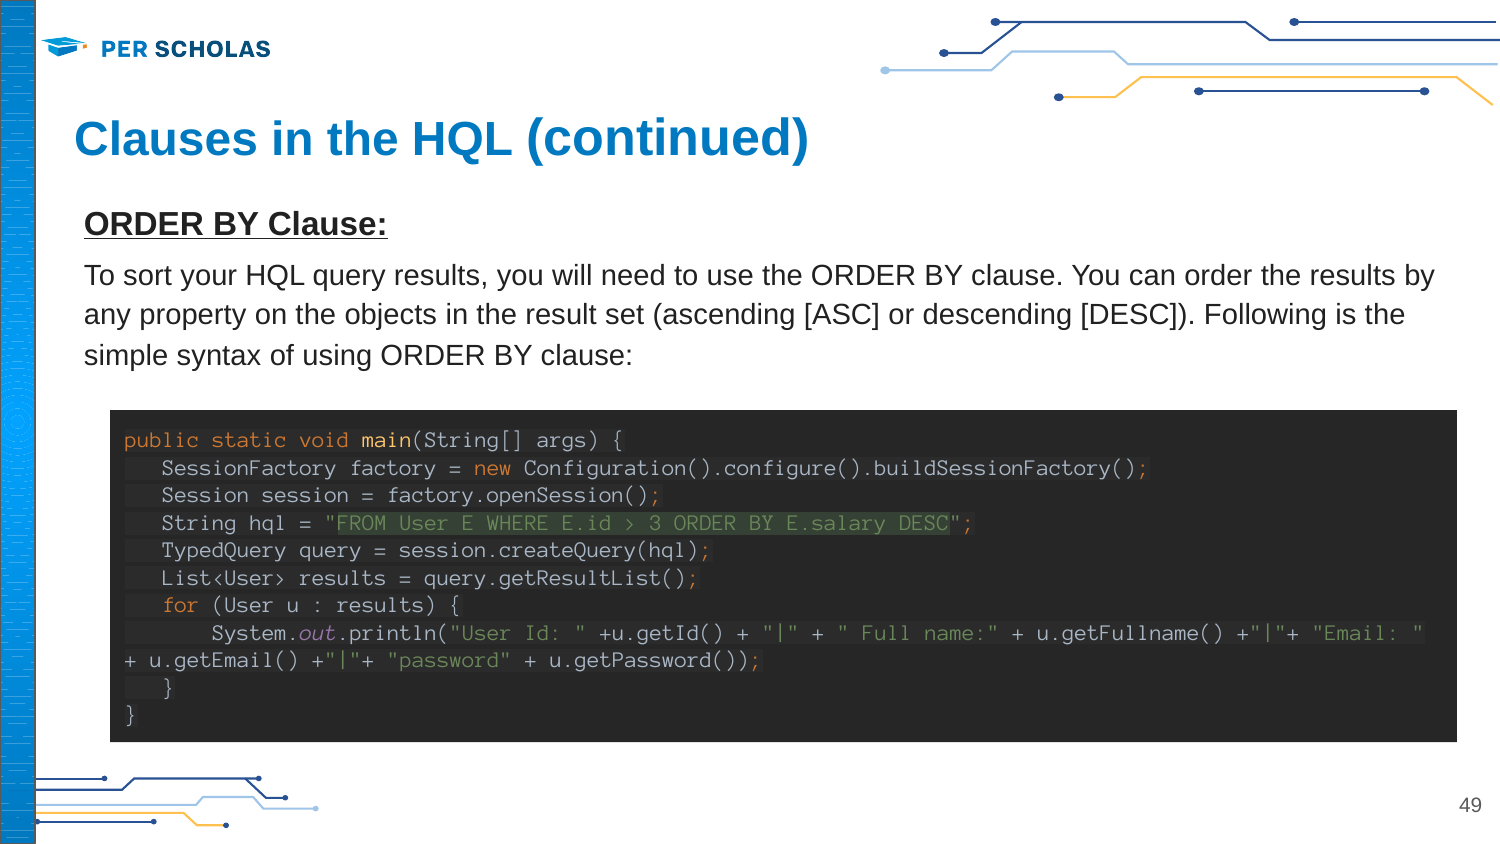

# Clauses in the HQL (continued)
ORDER BY Clause:
To sort your HQL query results, you will need to use the ORDER BY clause. You can order the results by any property on the objects in the result set (ascending [ASC] or descending [DESC]). Following is the simple syntax of using ORDER BY clause:

public static void main(String[] args) {
   SessionFactory factory = new Configuration().configure().buildSessionFactory();
   Session session = factory.openSession();
   String hql = "FROM User E WHERE E.id > 3 ORDER BY E.salary DESC";
   TypedQuery query = session.createQuery(hql);
   List<User> results = query.getResultList();
   for (User u : results) {
       System.out.println("User Id: " +u.getId() + "|" + " Full name:" + u.getFullname() +"|"+ "Email: " + u.getEmail() +"|"+ "password" + u.getPassword());
   }
}